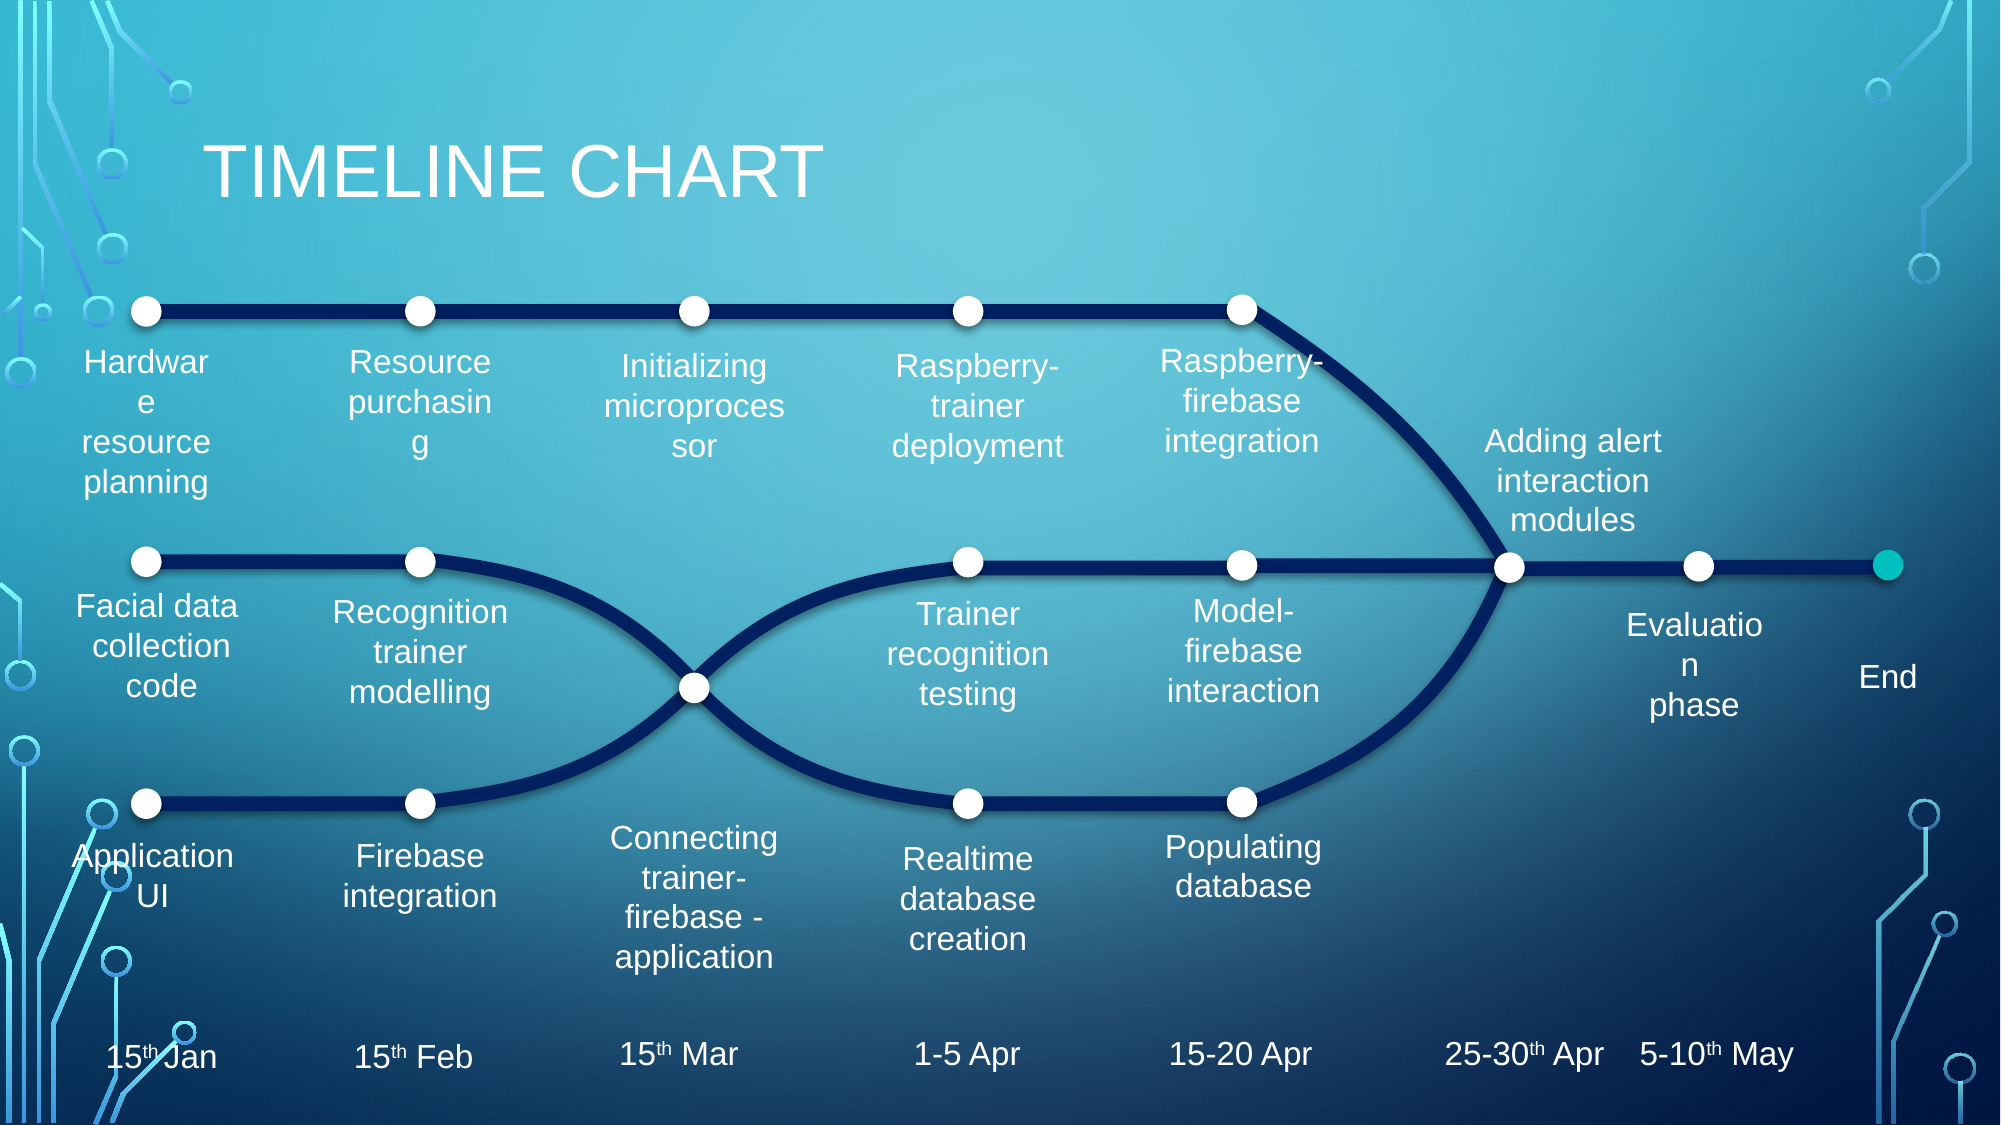

# TIMELINE CHART

Raspberry-firebase integration
Resource purchasing
Hardware resource planning
Initializing microprocessor
Raspberry-trainer deployment
Adding alert
interaction
modules

Facial data
collection code
Model-firebase
interaction
Recognition trainer modelling
Trainer recognition testing
Evaluation
phase
End

Connecting
trainer-firebase -application
Populating
database
Application UI
Firebase integration
Realtime database creation
15th Mar
1-5 Apr
15-20 Apr
25-30th Apr
5-10th May
15th Jan
15th Feb